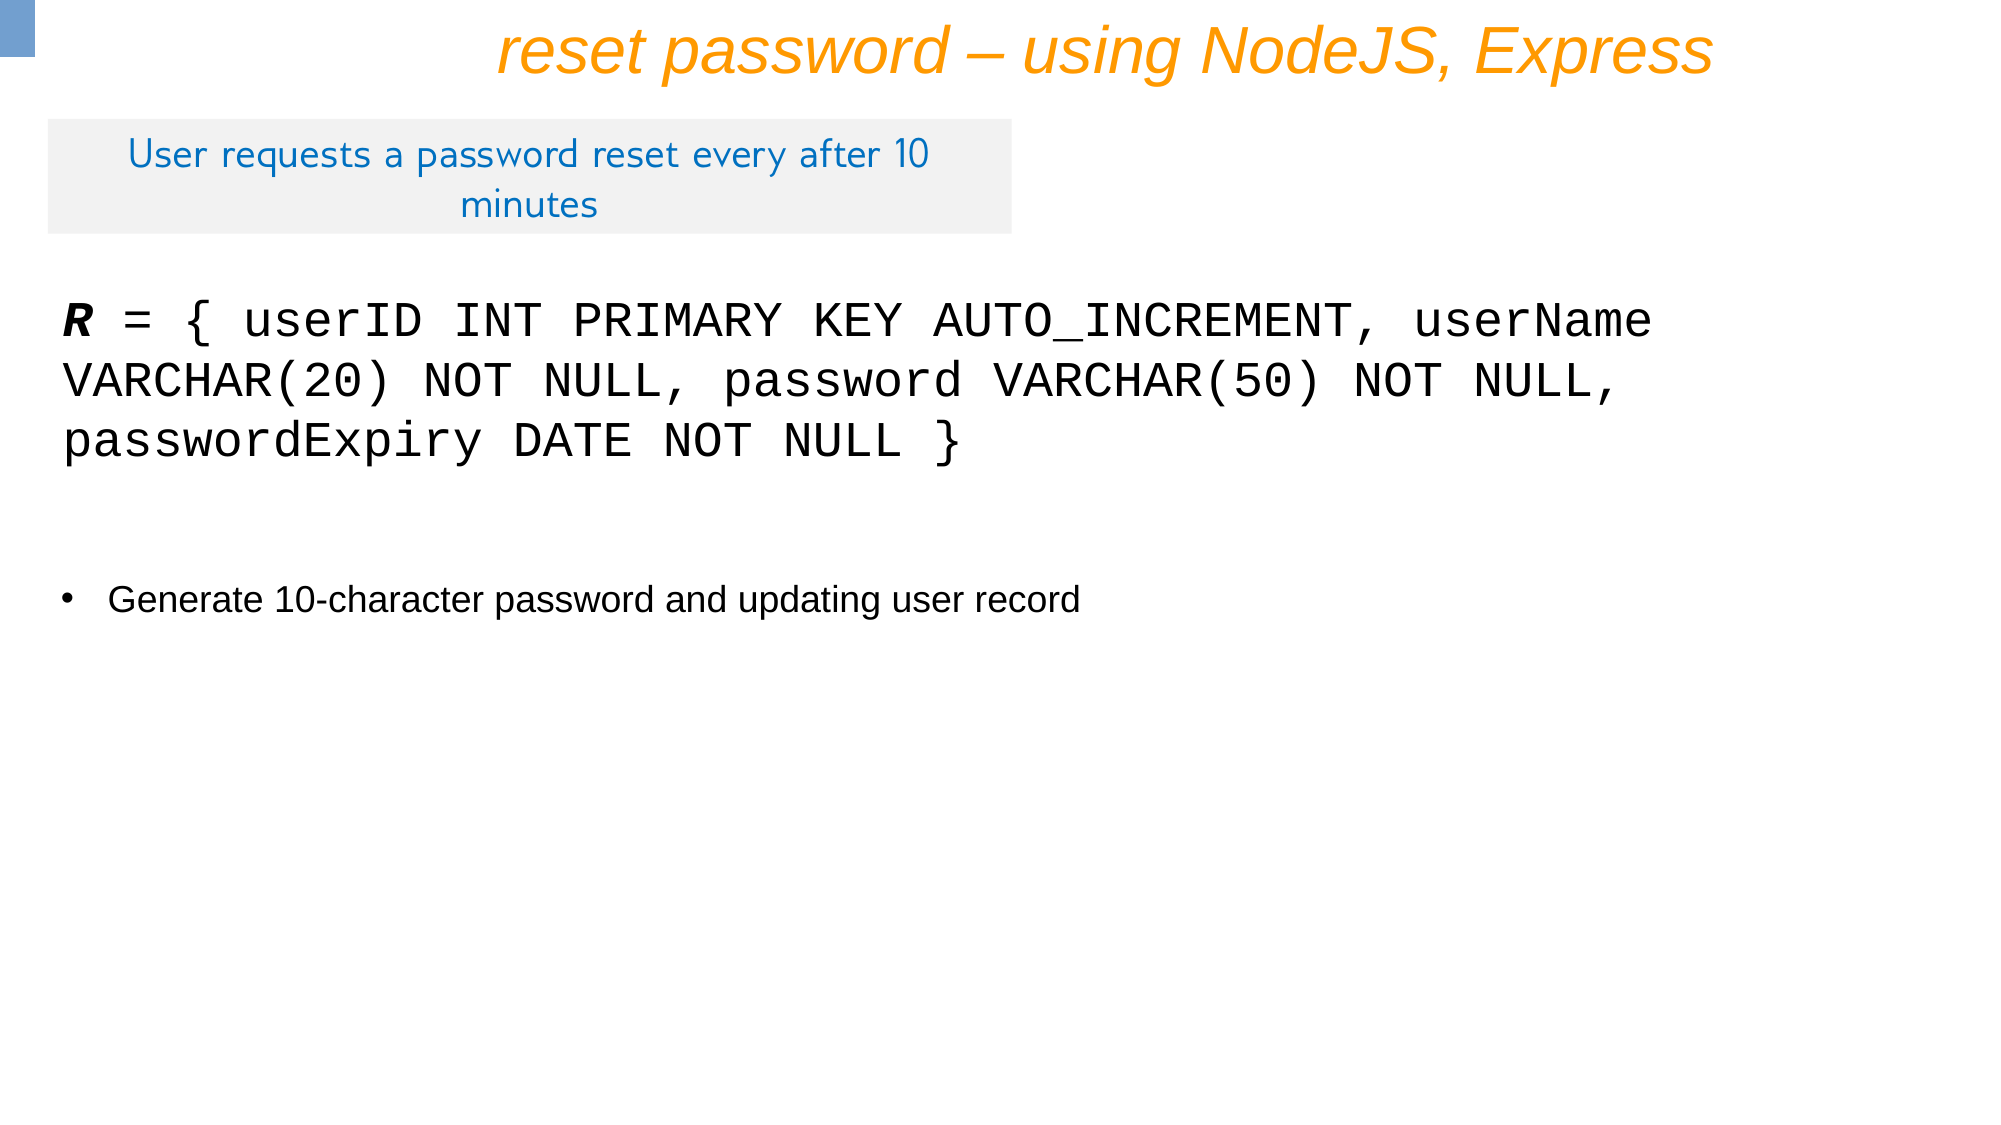

reset password – using NodeJS, Express
User requests a password reset every after 10 minutes
R = { userID INT PRIMARY KEY AUTO_INCREMENT, userName VARCHAR(20) NOT NULL, password VARCHAR(50) NOT NULL, passwordExpiry DATE NOT NULL }
Generate 10-character password and updating user record